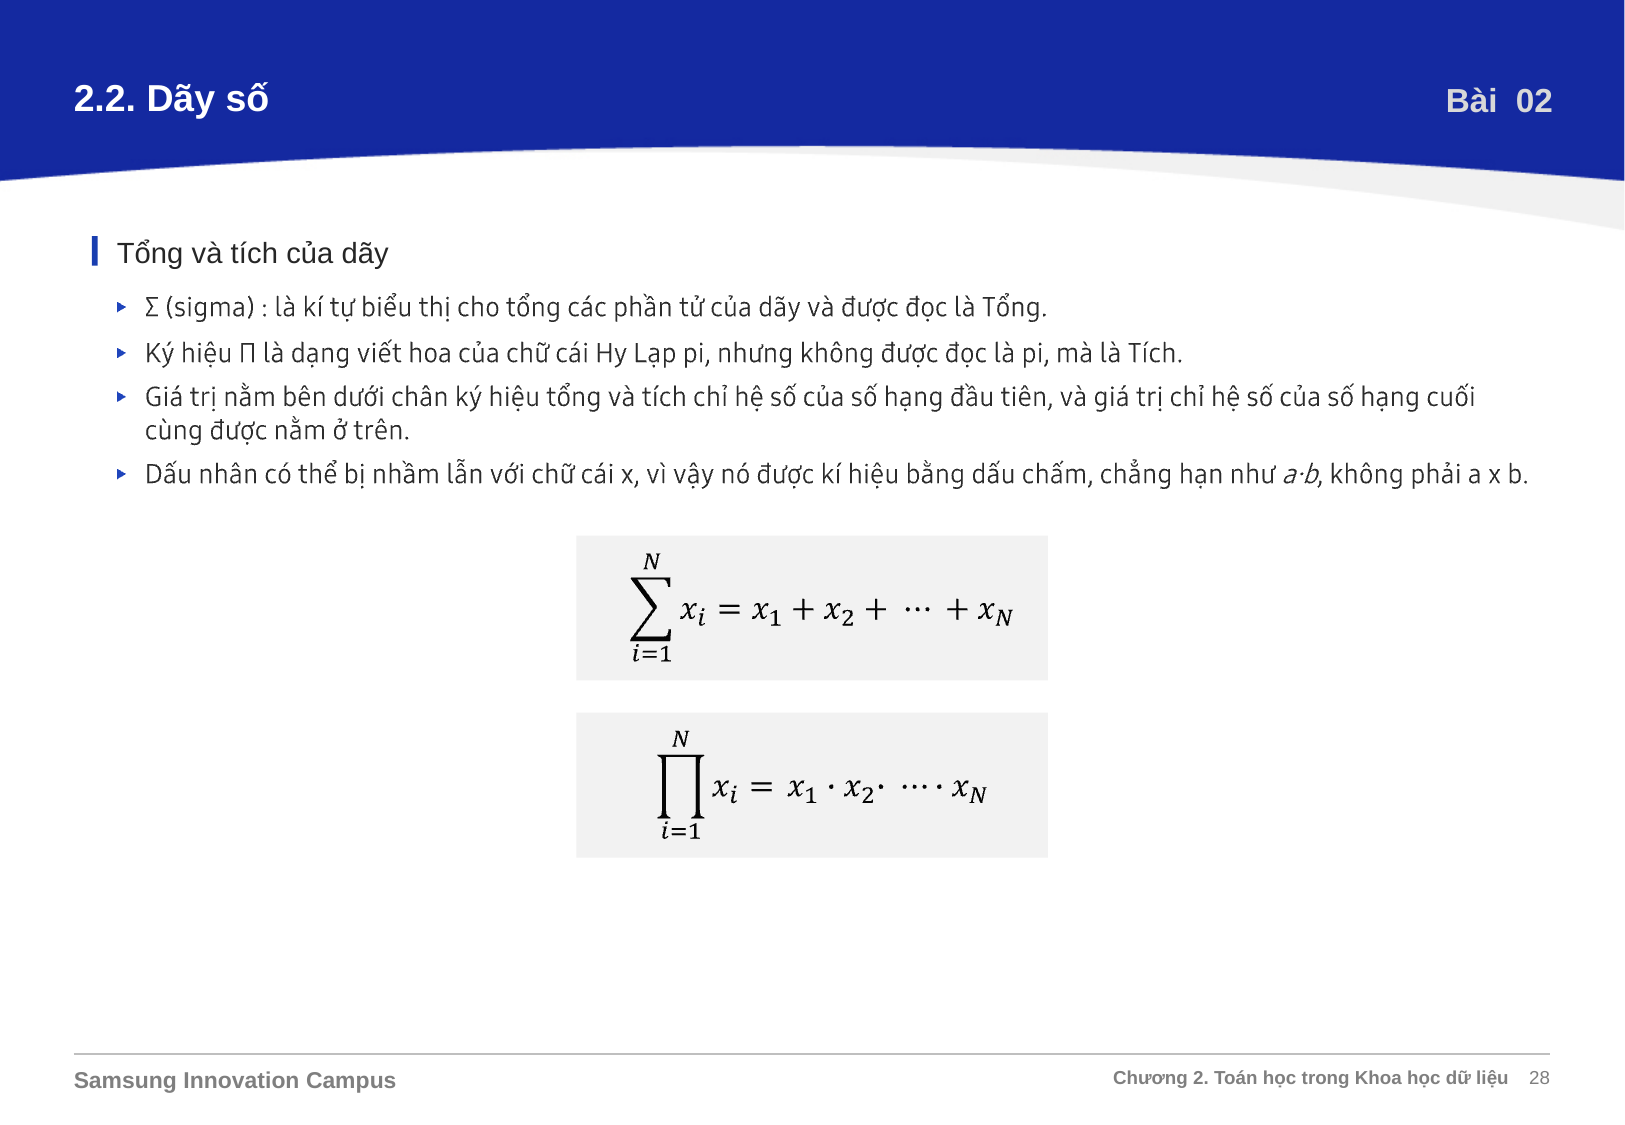

2.2. Dãy số
Bài  02
Tổng và tích của dãy